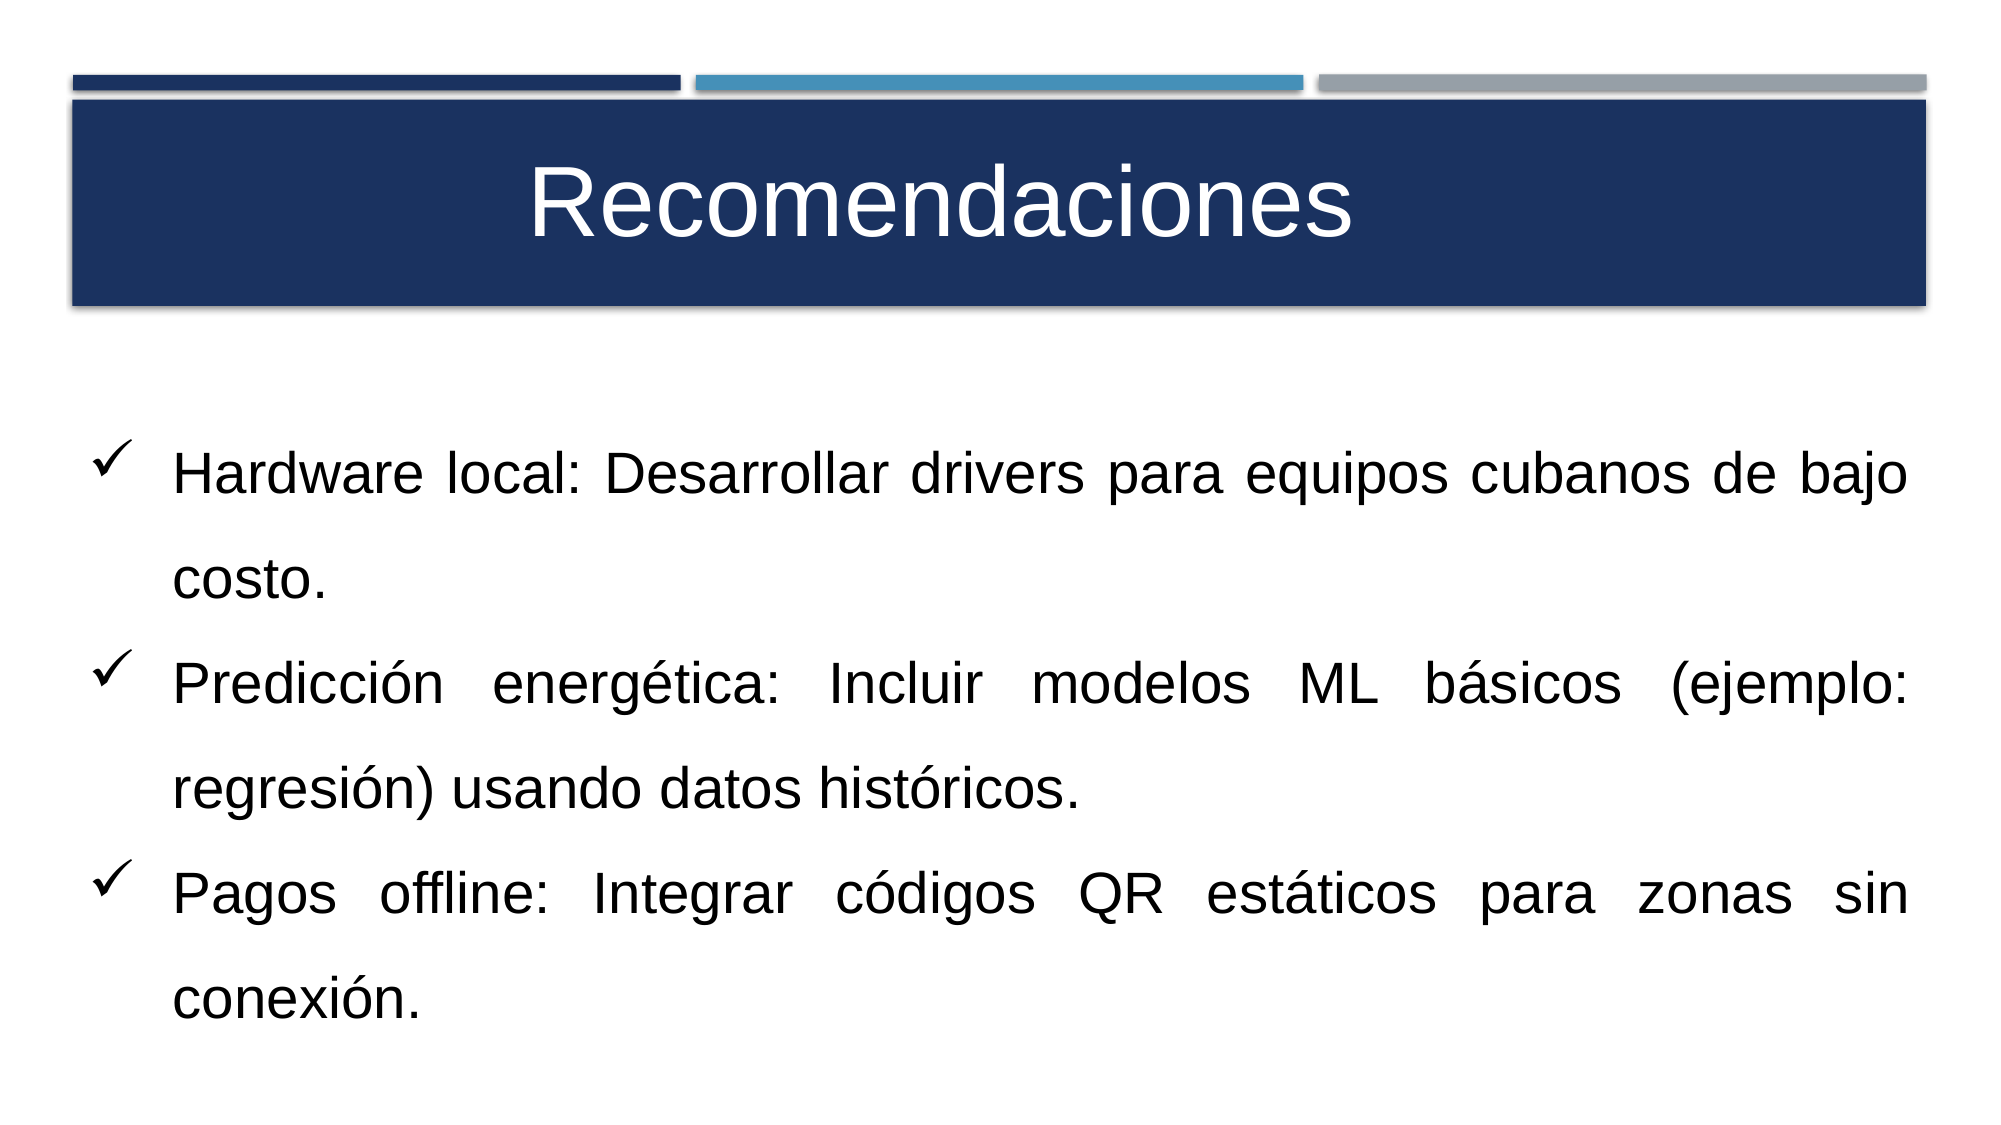

Recomendaciones
Hardware local: Desarrollar drivers para equipos cubanos de bajo costo.
Predicción energética: Incluir modelos ML básicos (ejemplo: regresión) usando datos históricos.
Pagos offline: Integrar códigos QR estáticos para zonas sin conexión.